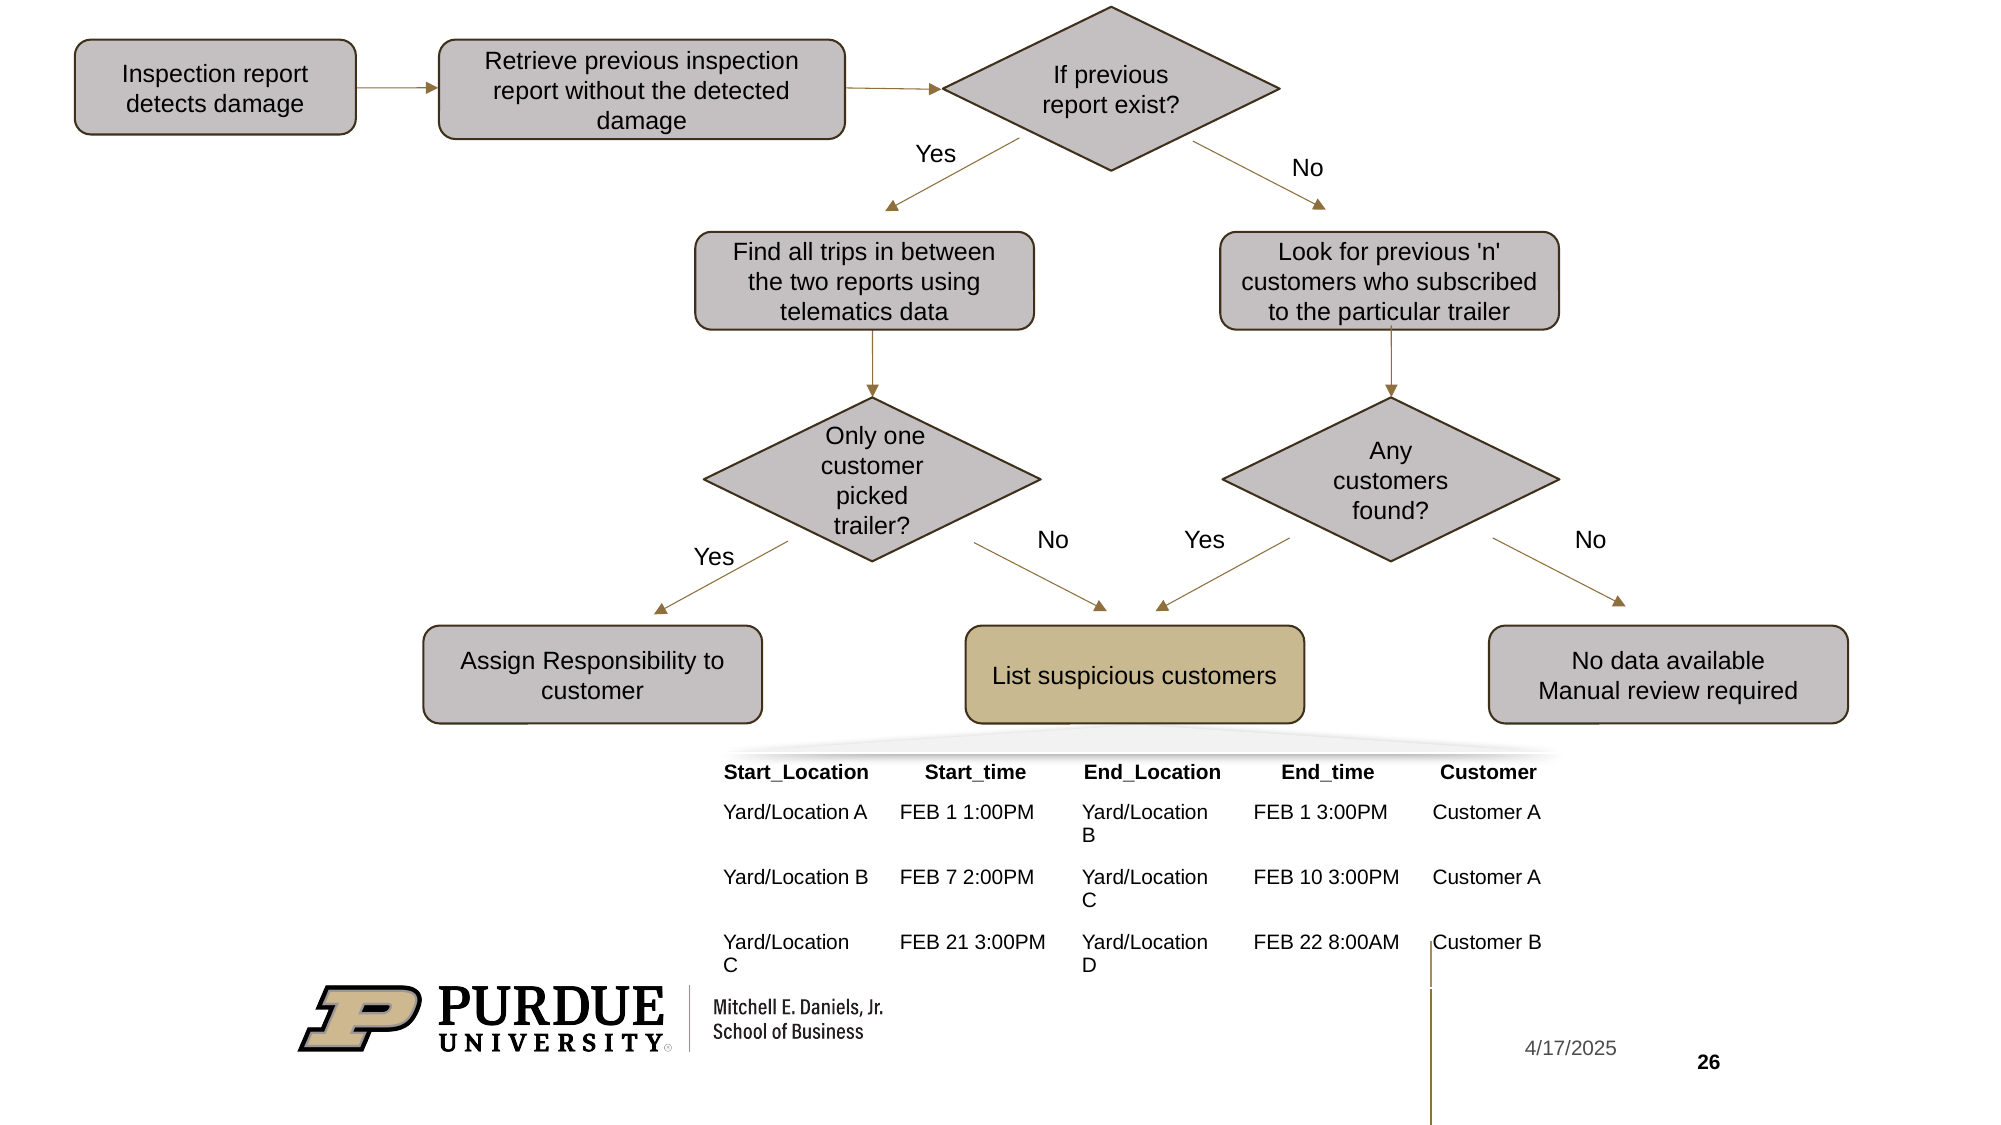

If previous report exist?
Inspection report detects damage
Retrieve previous inspection report without the detected damage
Yes
No
Find all trips in between the two reports using telematics data
Look for previous 'n' customers who subscribed to the particular trailer
 Only one customer picked trailer?
Any customers found?
Damages – potential Customer identification
No
Yes
No
Yes
Assign Responsibility to customer
List suspicious customers
No data available
Manual review required

| Start\_Location | Start\_time | End\_Location | End\_time | Customer |
| --- | --- | --- | --- | --- |
| Yard/Location A | FEB 1 1:00PM | Yard/Location B | FEB 1 3:00PM | Customer A |
| Yard/Location B | FEB 7 2:00PM | Yard/Location C | FEB 10 3:00PM | Customer A |
| Yard/Location C | FEB 21 3:00PM | Yard/Location D | FEB 22 8:00AM | Customer B |
4/17/2025
26
Find who might be responsible
(identify all trips  occurred in this period)
DAMAGES – Customer identification

Potential Trips which could have caused the damage
| VIN | Start\_time | End\_time | Customer |
| --- | --- | --- | --- |
| 001234 | FEB 1 1:00PM | FEB 1 3:00PM | Customer A |
| 002468 | FEB 7 2:00PM | FEB 10 3:00PM | Customer A |
| 001369 | FEB 21 3:00PM | FEB 22 8:00AM | Customer B |
Questions Regarding Damages:
1. Based on our current understanding and data we can identify list of "suspicious" customers. Is that what you are looking for?